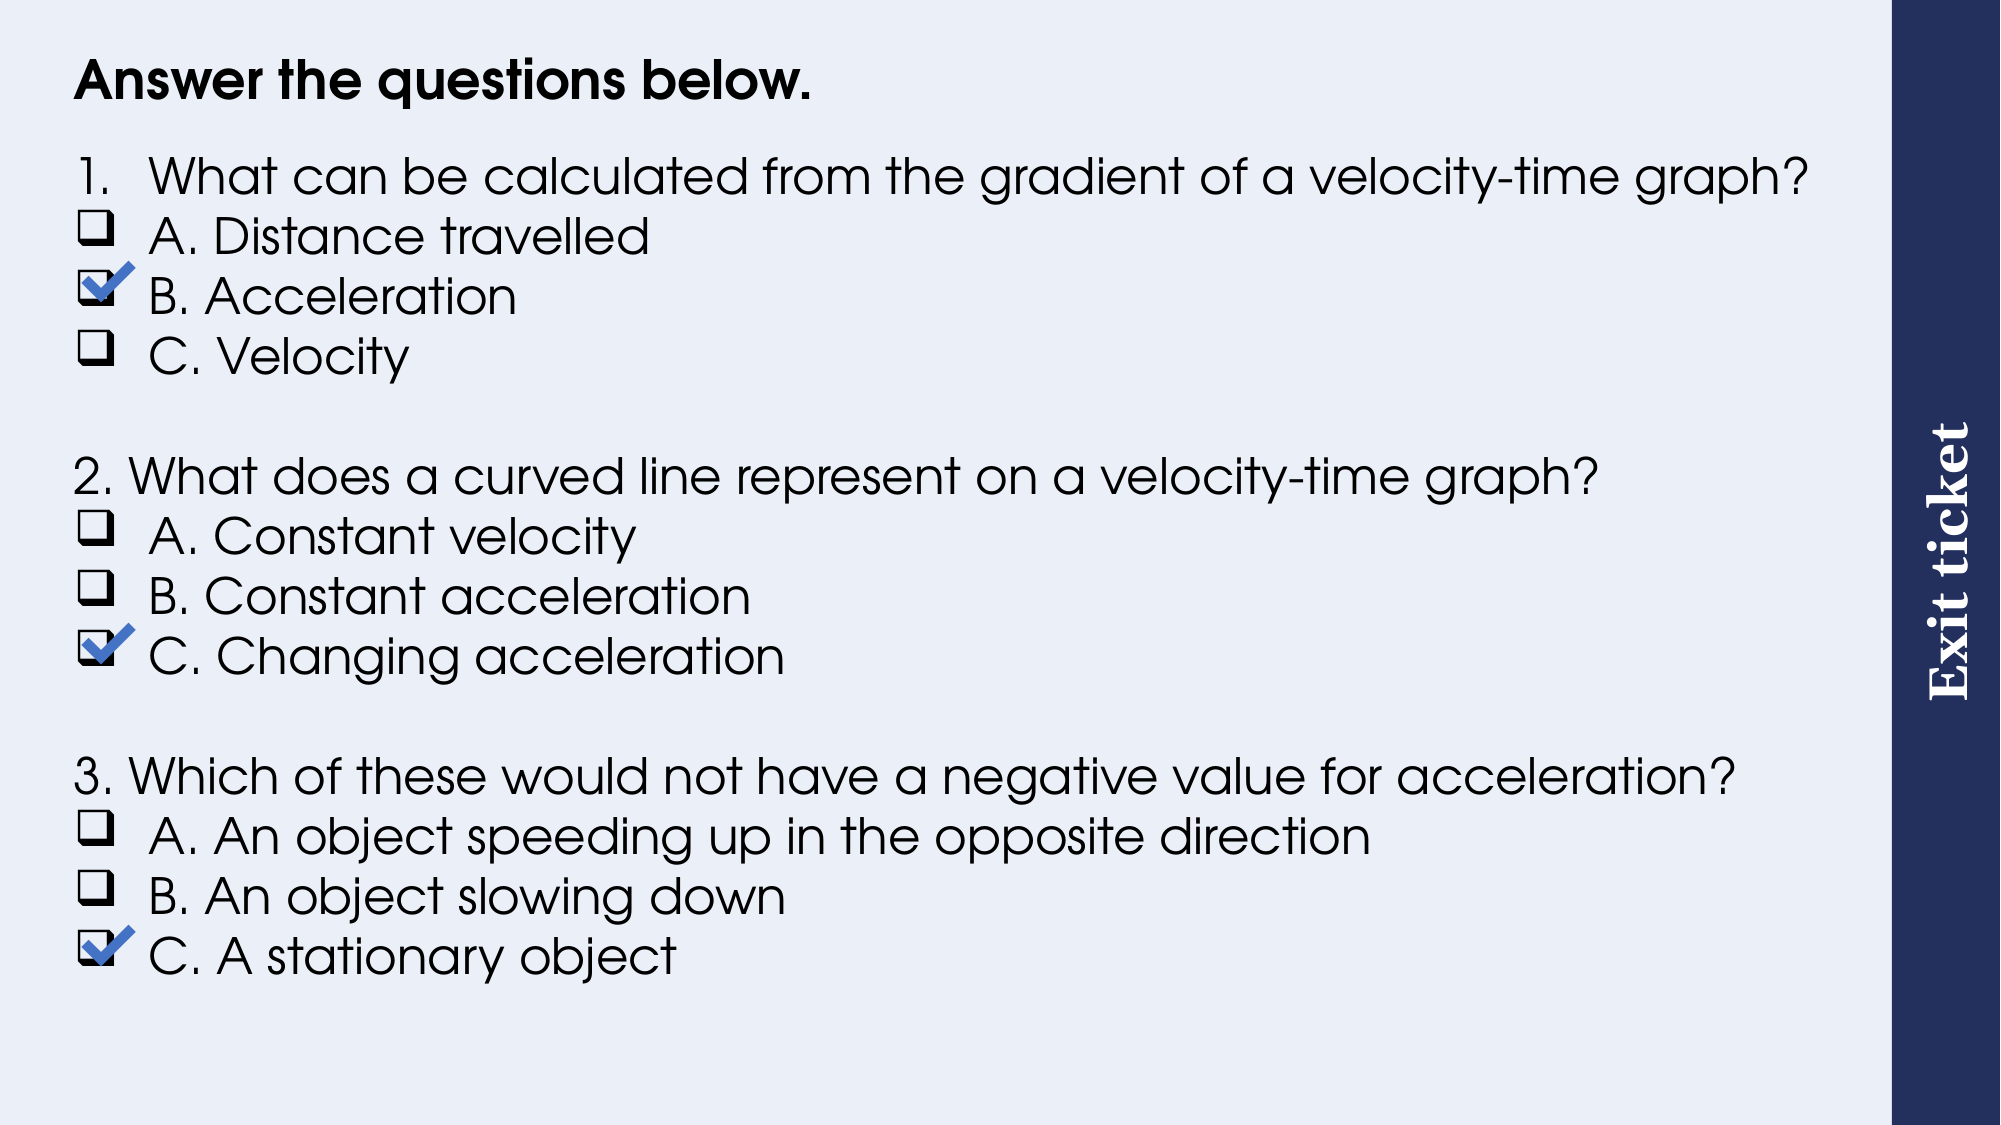

Answer the questions below.
What can be calculated from the gradient of a velocity-time graph?
A. Distance travelled
B. Acceleration
C. Velocity

2. What does a curved line represent on a velocity-time graph?
A. Constant velocity
B. Constant acceleration
C. Changing acceleration

3. Which of these would not have a negative value for acceleration?
A. An object speeding up in the opposite direction
B. An object slowing down
C. A stationary object

✓
✓
✓